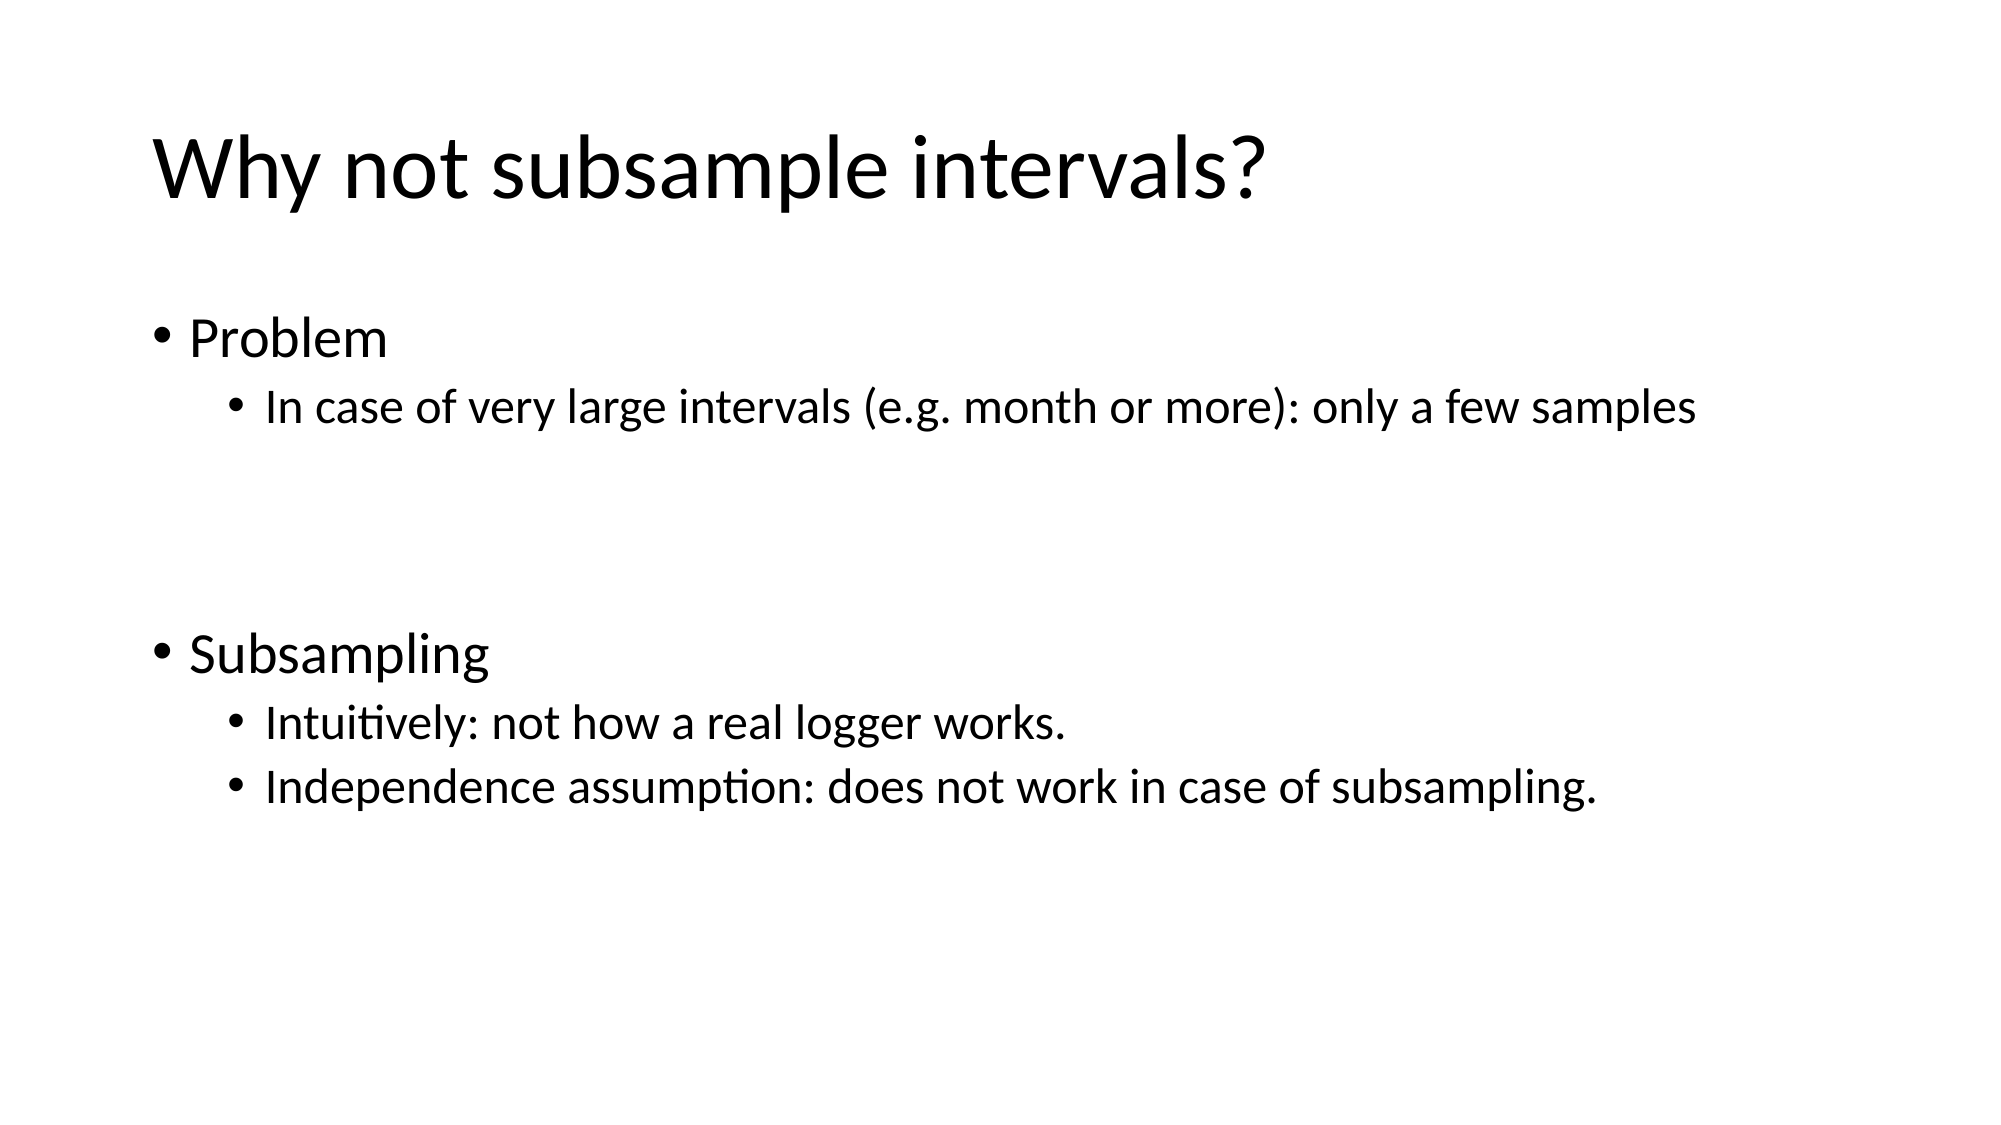

# Why not subsample intervals?
Problem
In case of very large intervals (e.g. month or more): only a few samples

Subsampling
Intuitively: not how a real logger works.
Independence assumption: does not work in case of subsampling.